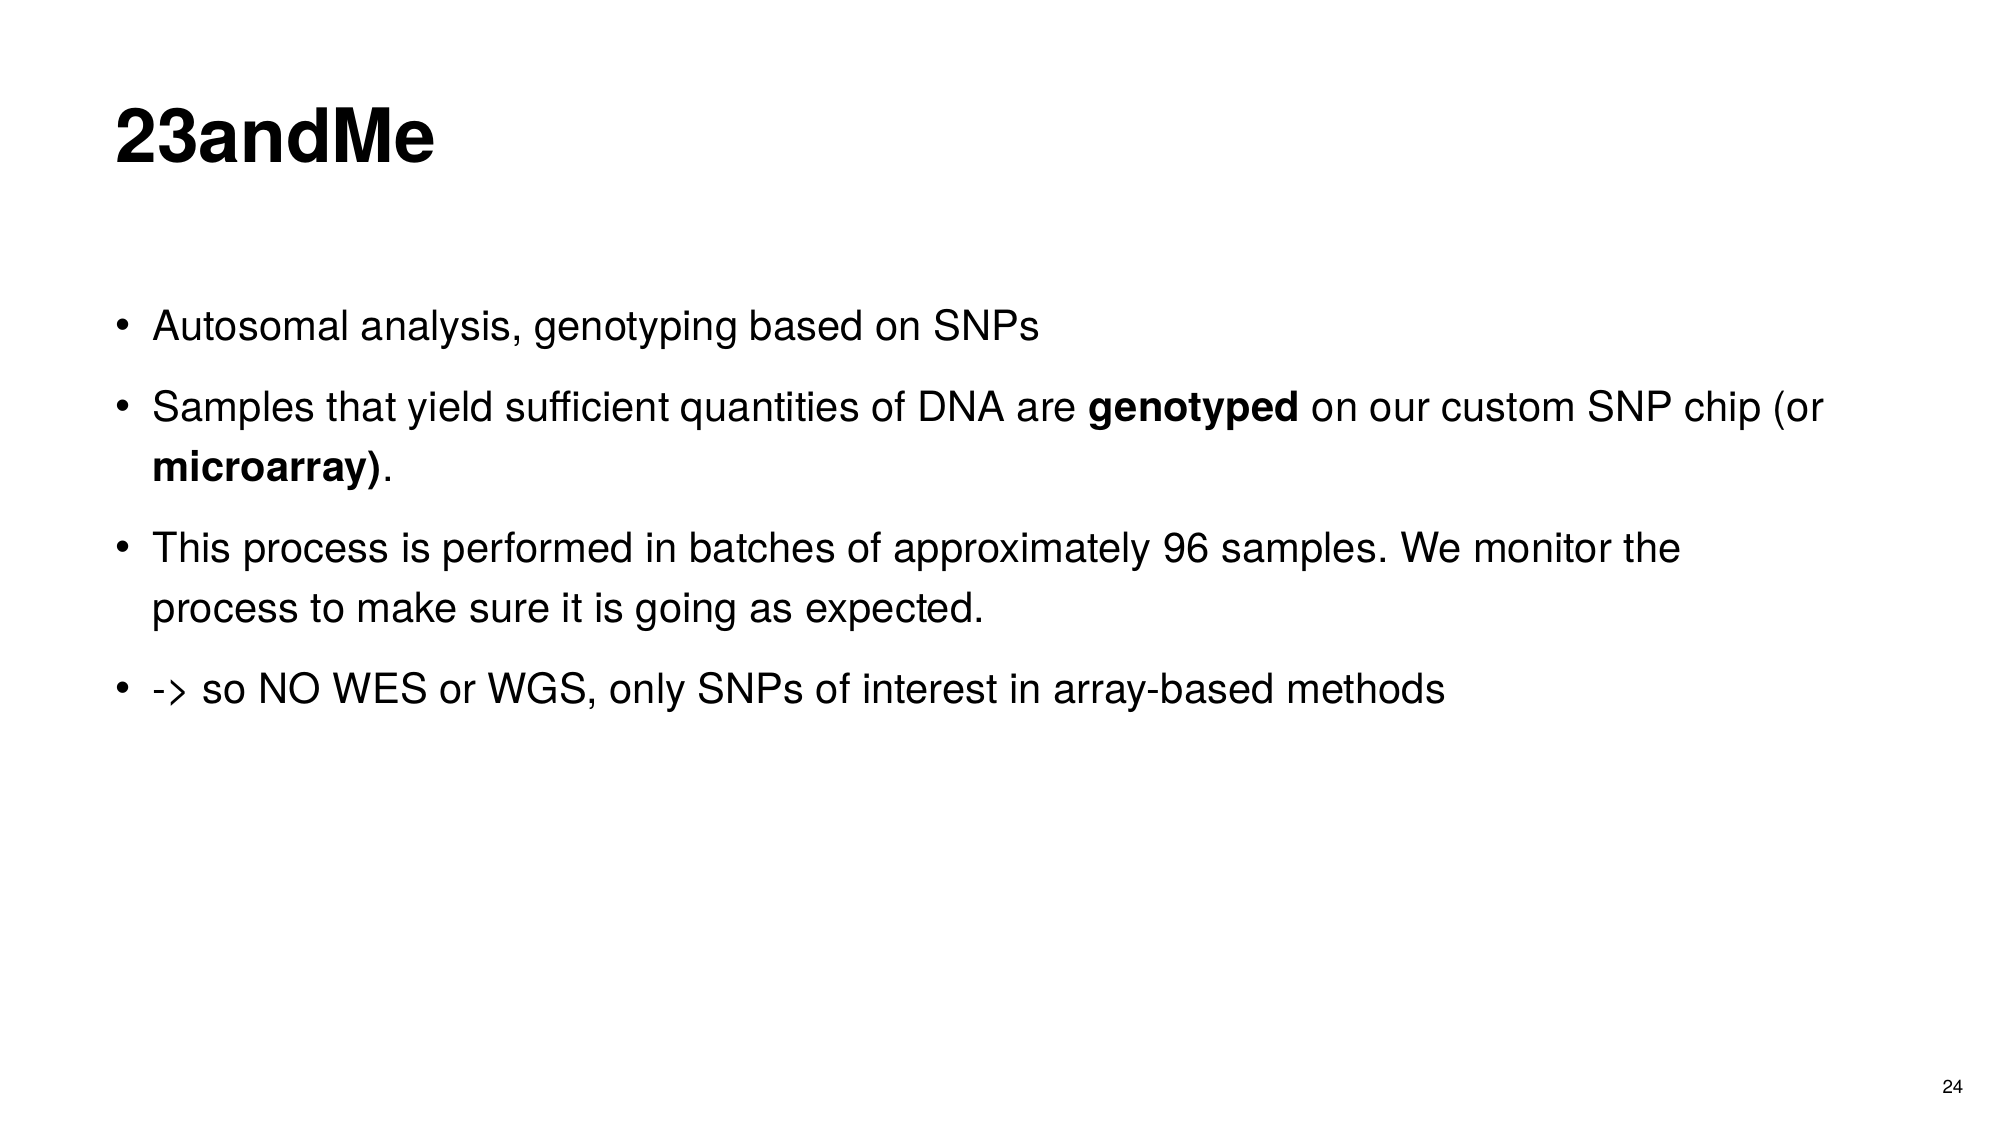

# 23andMe
Autosomal analysis, genotyping based on SNPs
Samples that yield sufficient quantities of DNA are genotyped on our custom SNP chip (or microarray).
This process is performed in batches of approximately 96 samples. We monitor the process to make sure it is going as expected.
-> so NO WES or WGS, only SNPs of interest in array-based methods
24